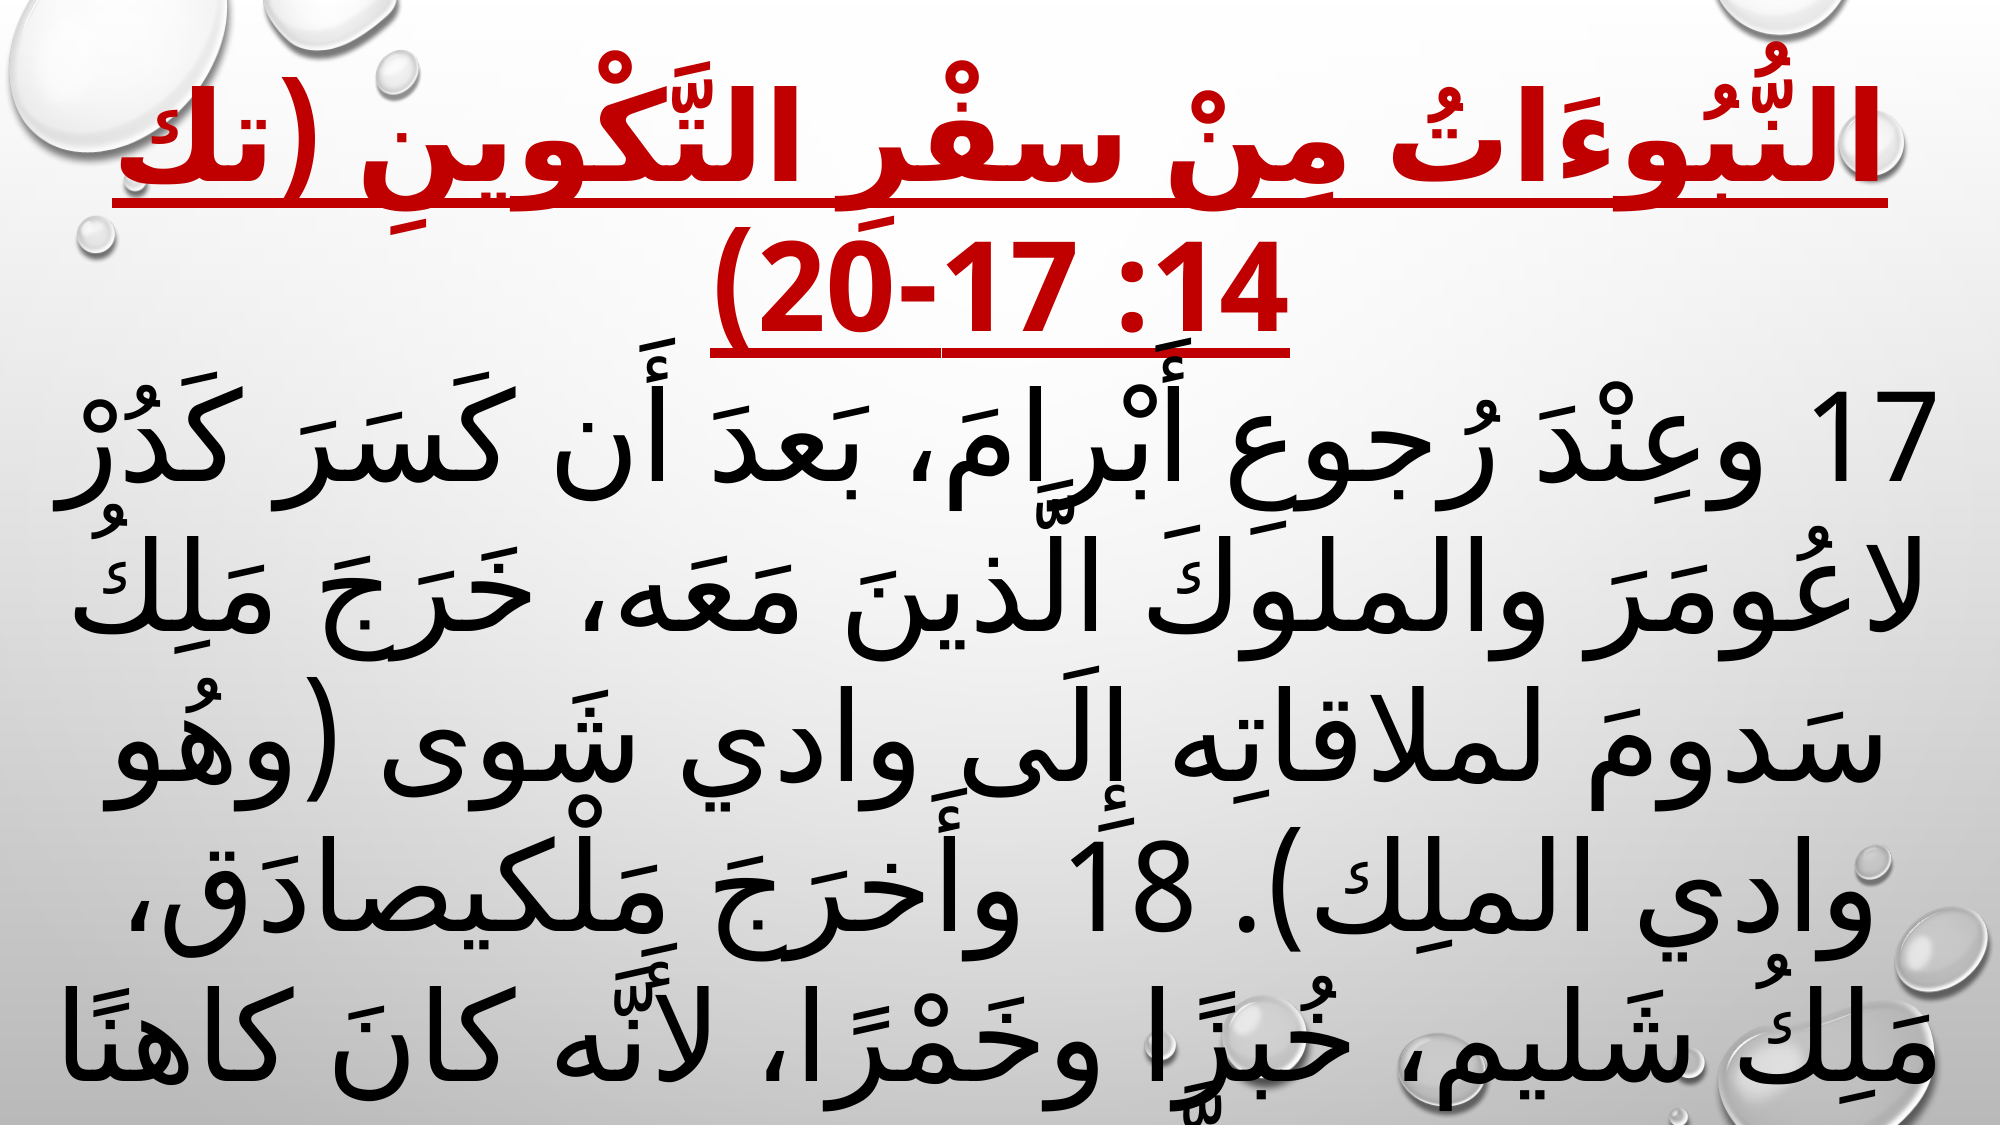

النُّبُوءَاتُ مِنْ سفْرِ التَّكْوينِ (تك 14: 17-20)
17 وعِنْدَ رُجوعِ أَبْرامَ، بَعدَ أَن كَسَرَ كَدُرْ لاعُومَرَ والملوكَ الَّذينَ مَعَه، خَرَجَ مَلِكُ سَدومَ لملاقاتِه إِلَى وادي شَوى (وهُو وادي الملِك). 18 وأَخرَجَ مَلْكيصادَق، مَلِكُ شَليم، خُبزًا وخَمْرًا، لأَنَّه كانَ كاهنًا للَّهِ العَلِيّ.